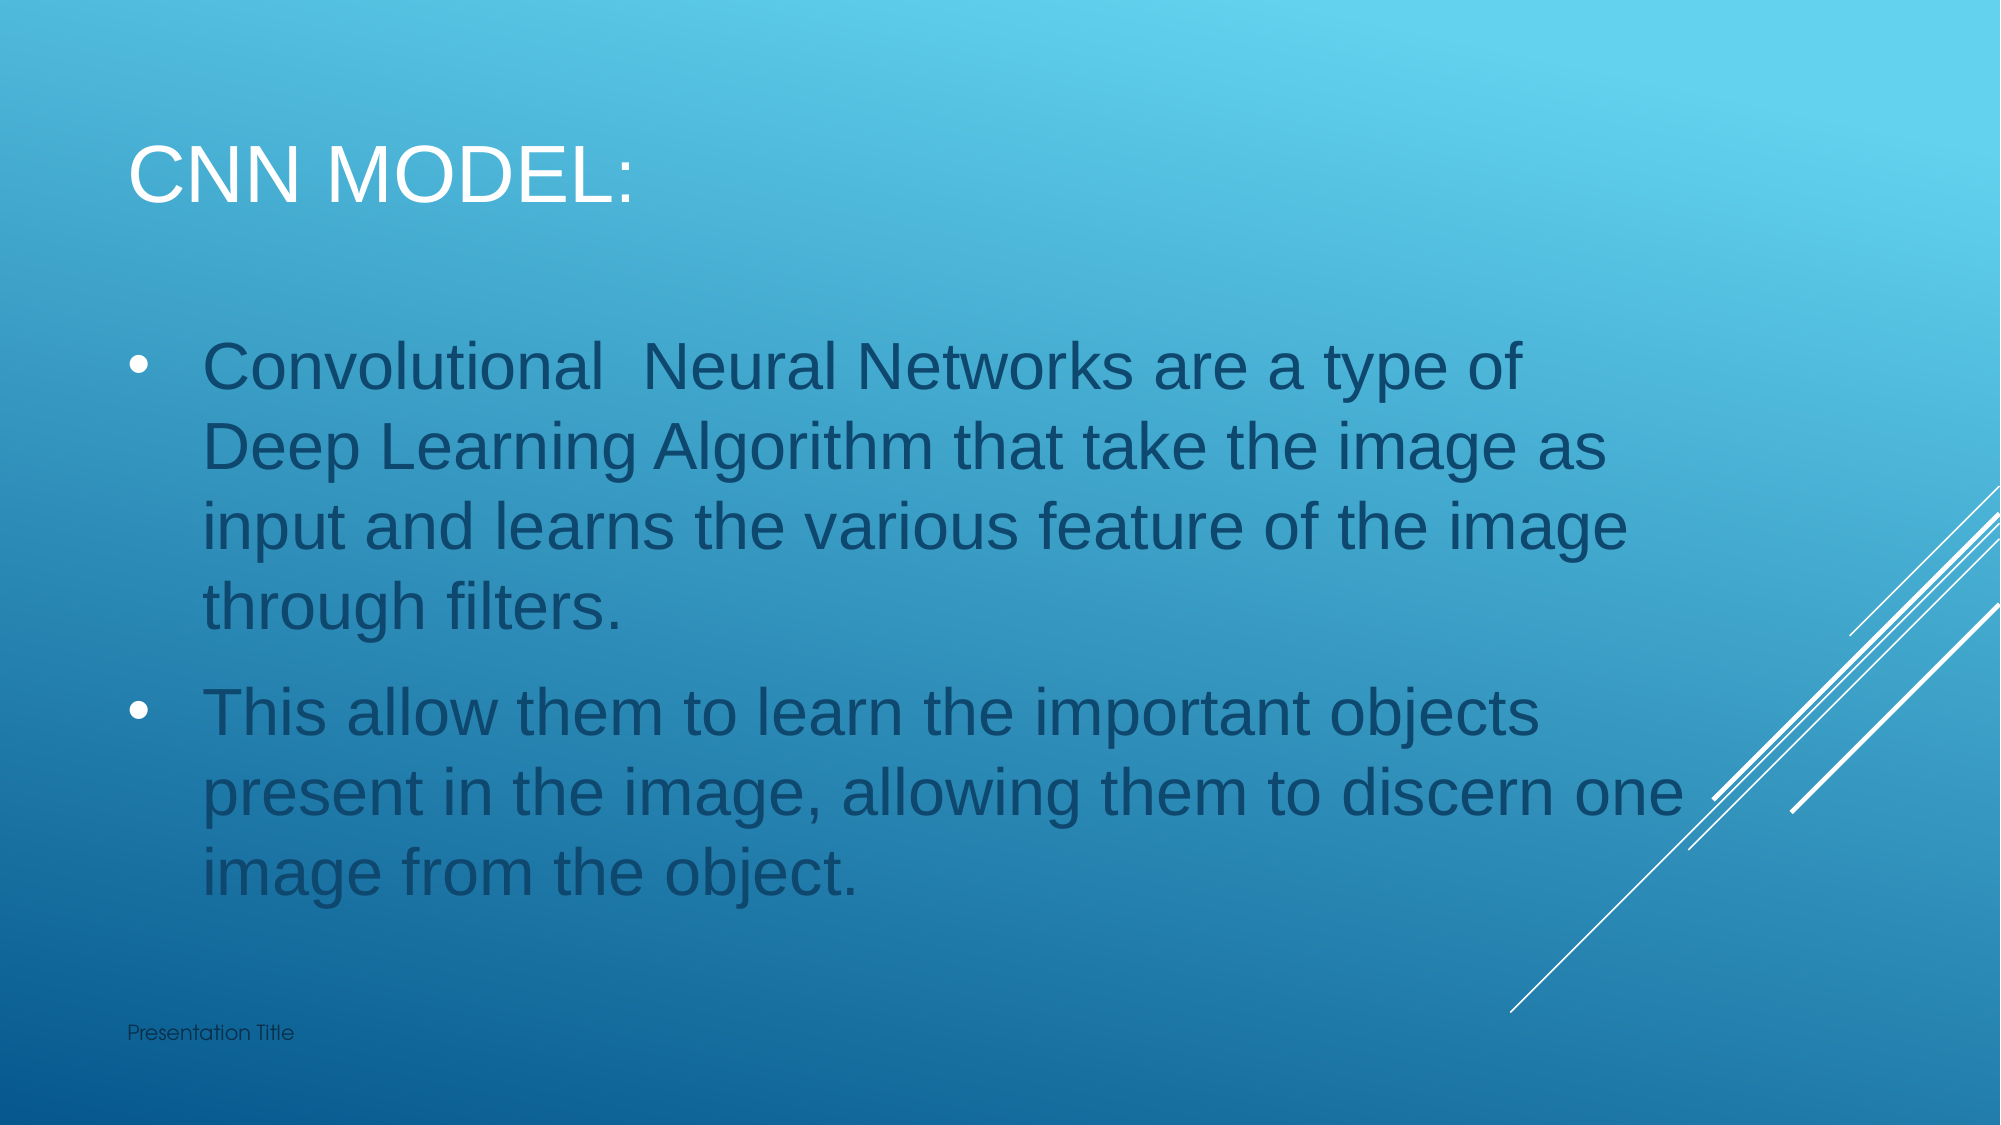

# CNN MODEL:
Convolutional  Neural Networks are a type of Deep Learning Algorithm that take the image as input and learns the various feature of the image through filters.
This allow them to learn the important objects present in the image, allowing them to discern one image from the object.

Presentation Title